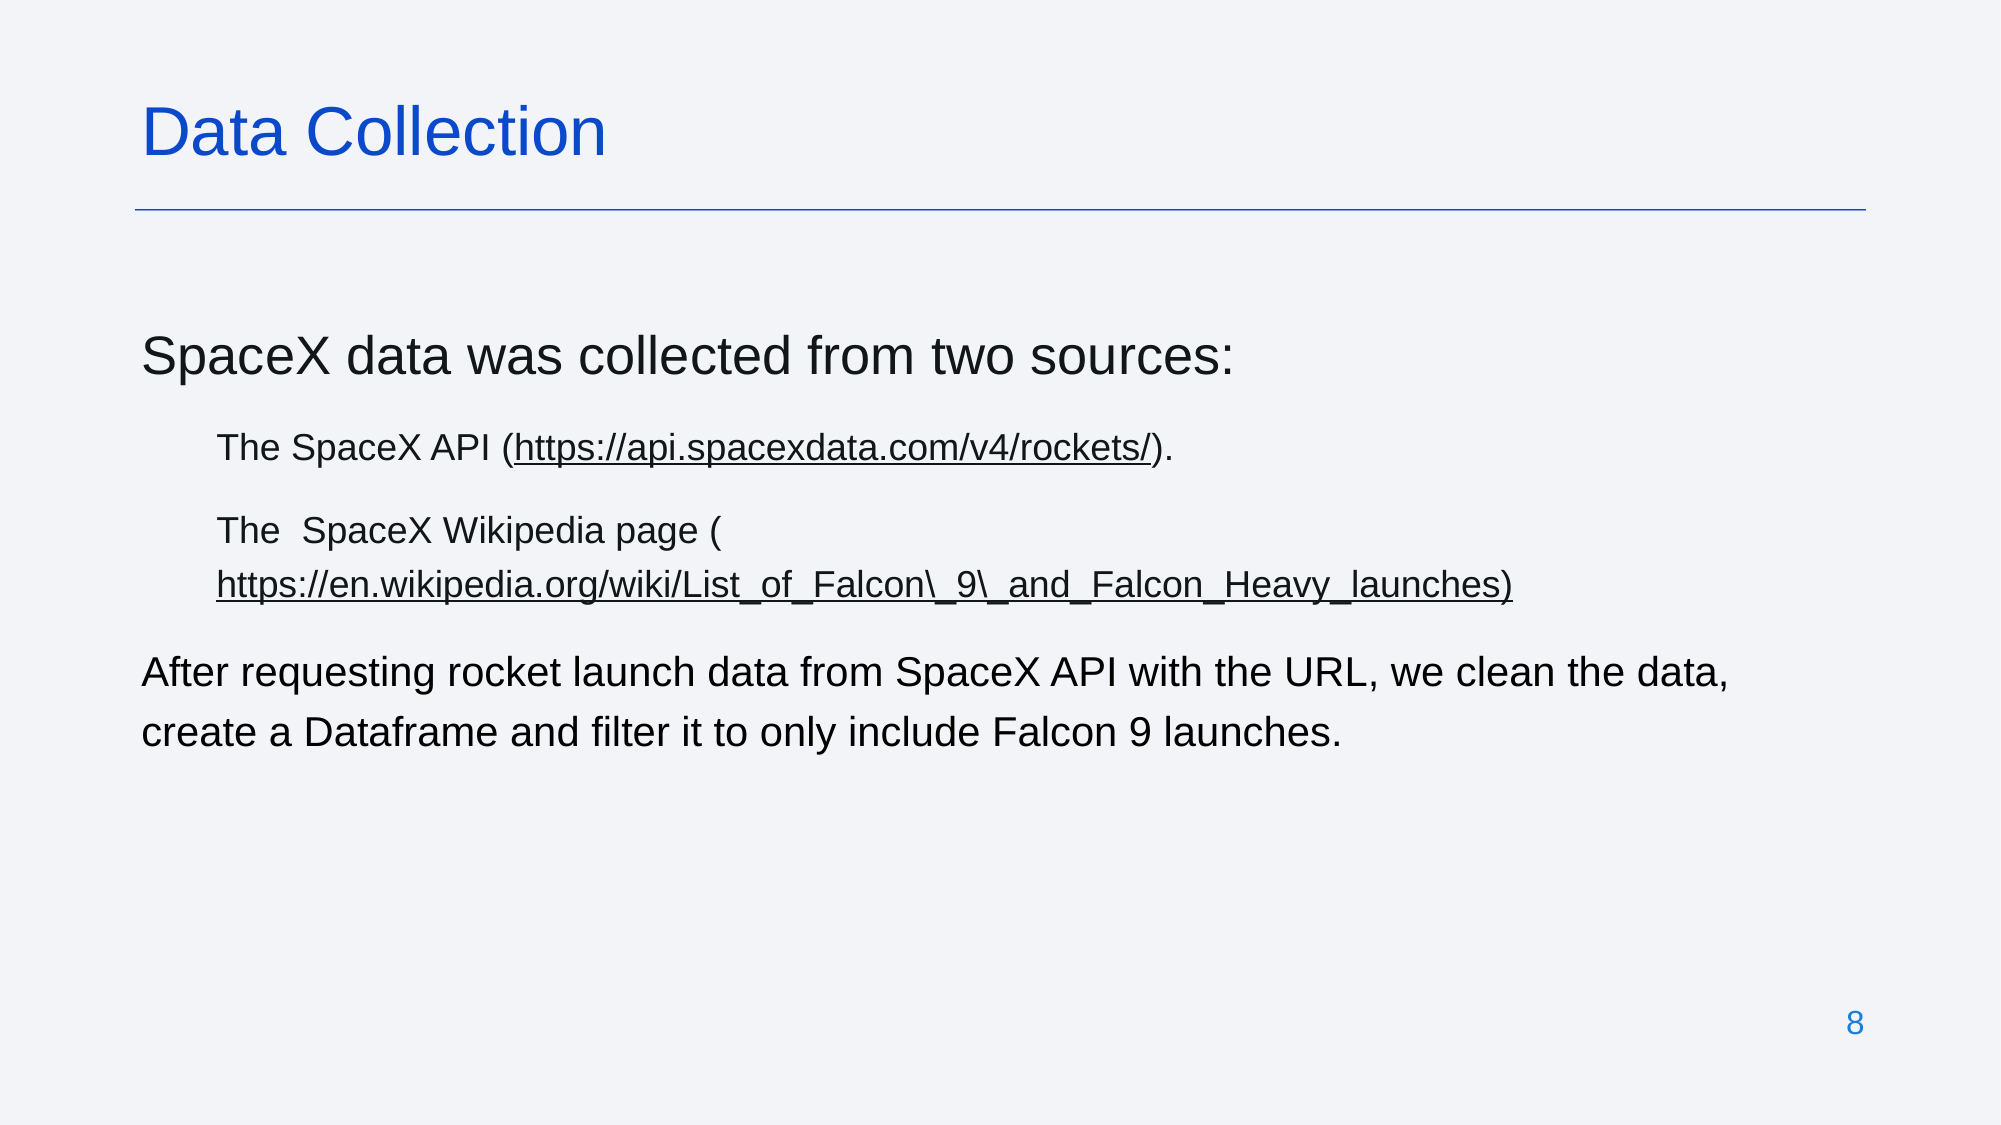

Data Collection
SpaceX data was collected from two sources:
The SpaceX API (https://api.spacexdata.com/v4/rockets/).
The  SpaceX Wikipedia page (https://en.wikipedia.org/wiki/List_of_Falcon\_9\_and_Falcon_Heavy_launches)
After requesting rocket launch data from SpaceX API with the URL, we clean the data, create a Dataframe and filter it to only include Falcon 9 launches.

8